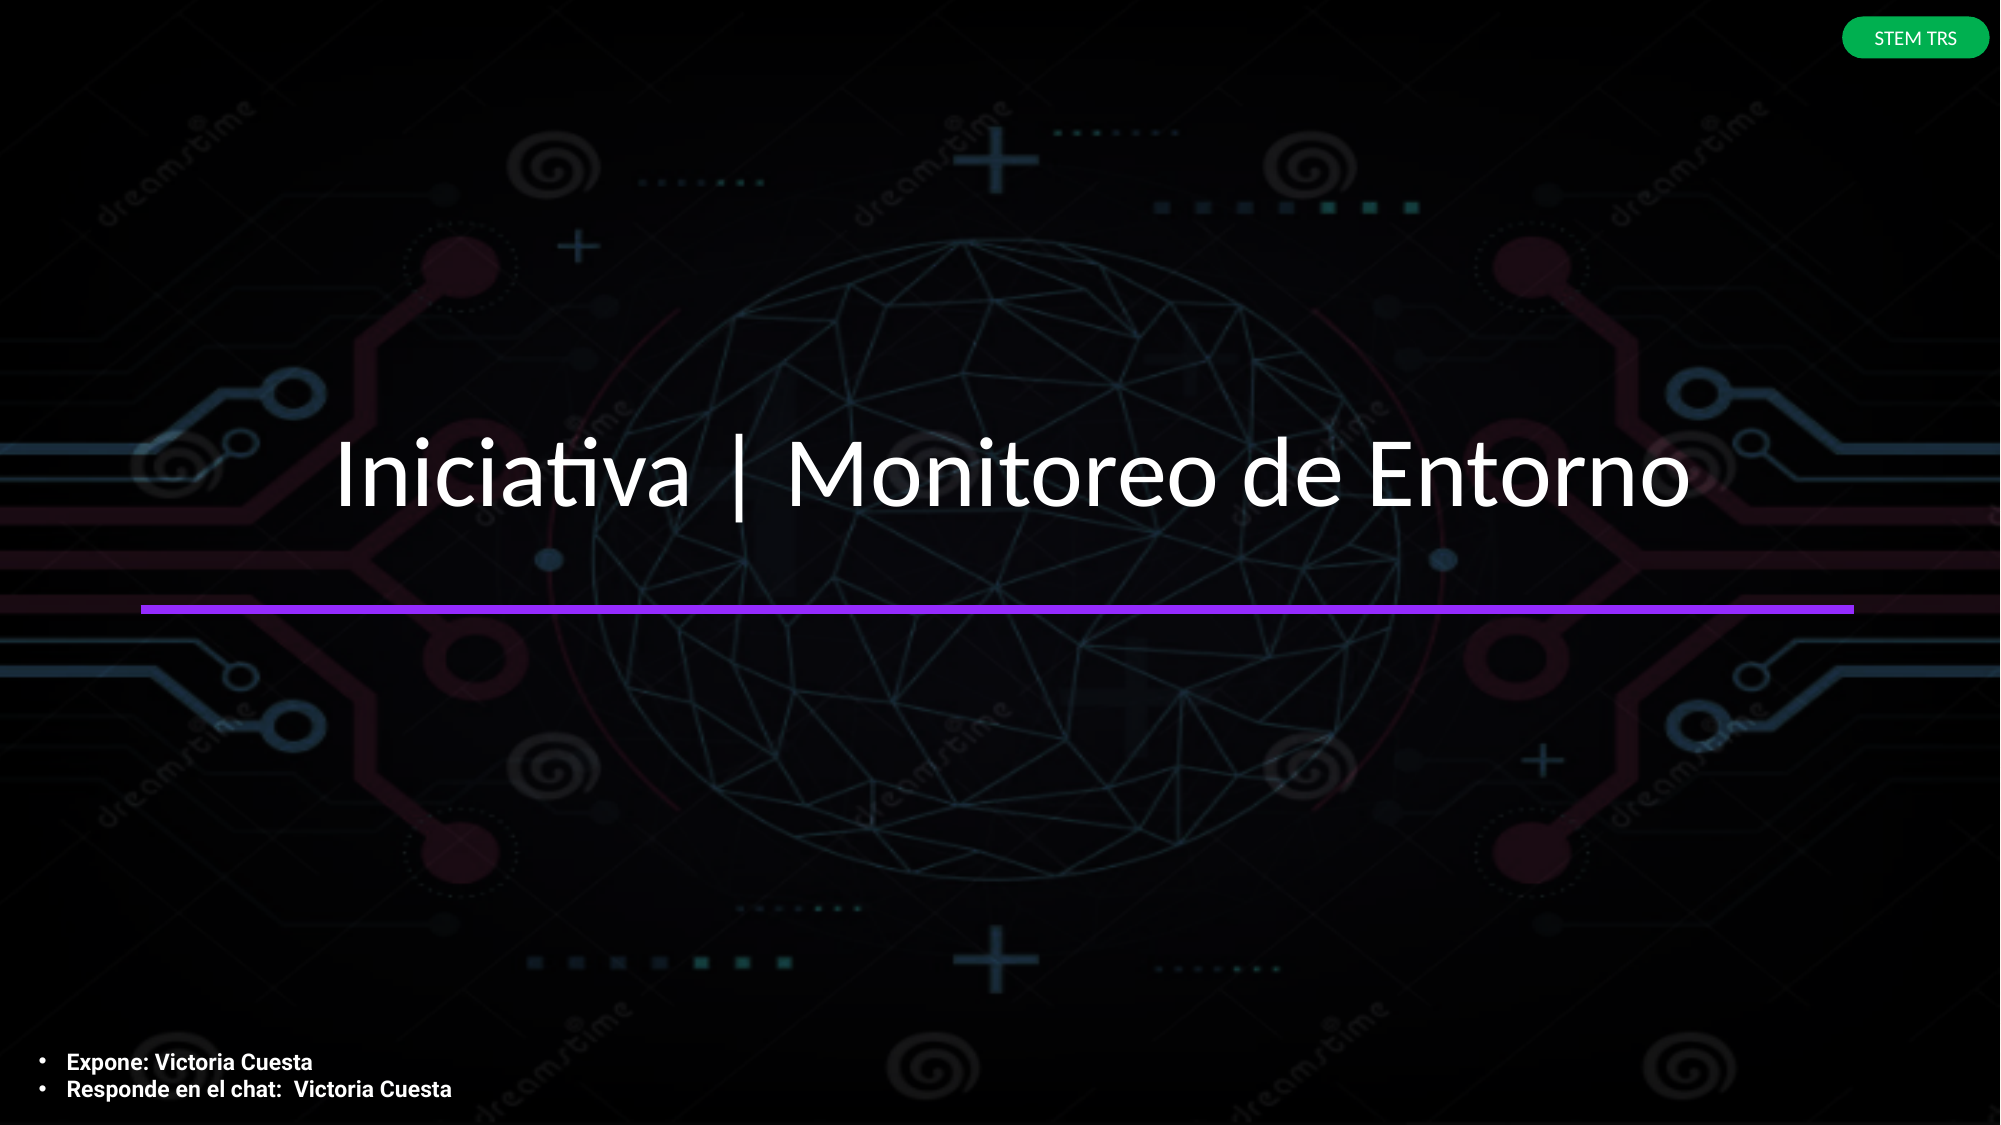

STEM TRS
# Iniciativa | Monitoreo de Entorno

Expone: Victoria Cuesta
Responde en el chat:  Victoria Cuesta